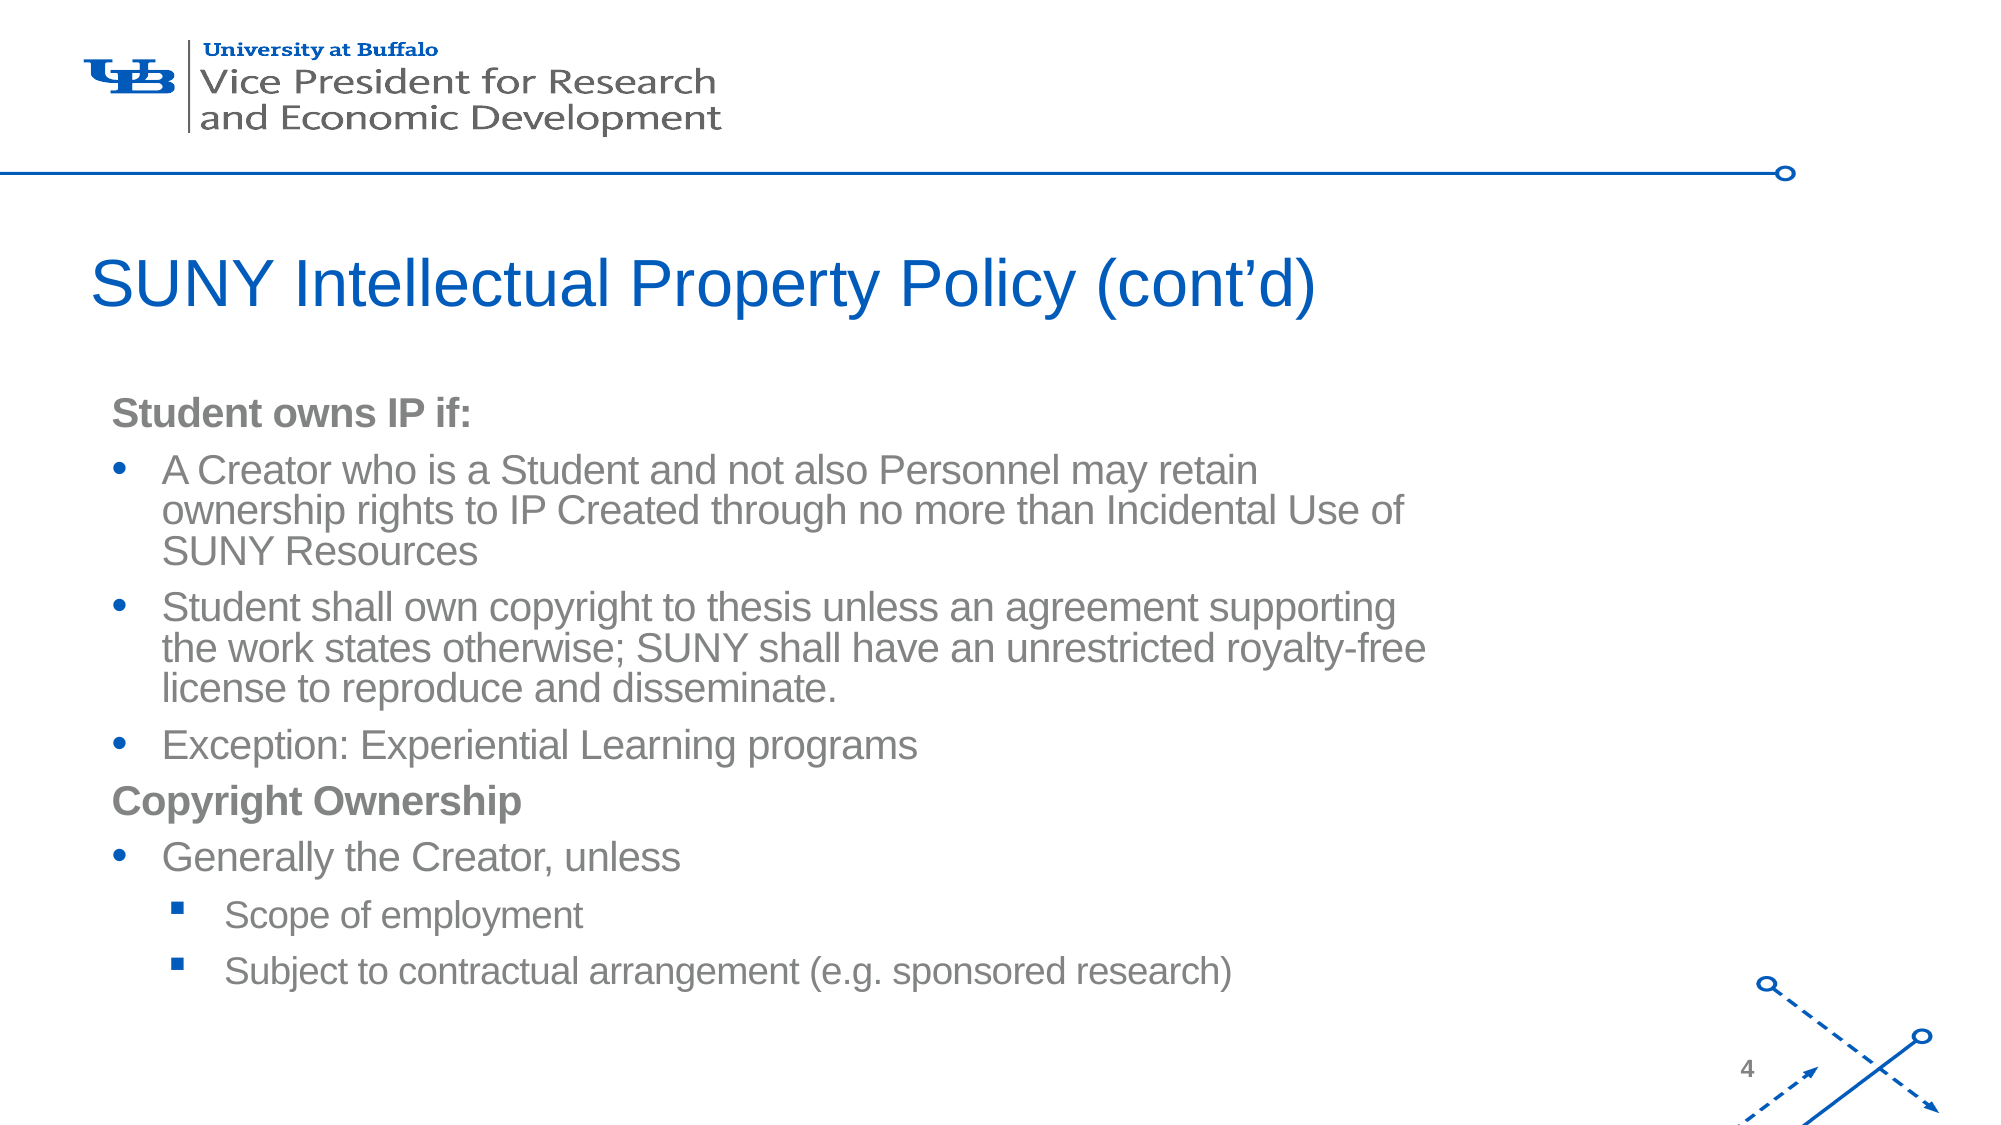

# SUNY Intellectual Property Policy (cont’d)
Student owns IP if:
A Creator who is a Student and not also Personnel may retain ownership rights to IP Created through no more than Incidental Use of SUNY Resources
Student shall own copyright to thesis unless an agreement supporting the work states otherwise; SUNY shall have an unrestricted royalty-free license to reproduce and disseminate.
Exception: Experiential Learning programs
Copyright Ownership
Generally the Creator, unless
Scope of employment
Subject to contractual arrangement (e.g. sponsored research)